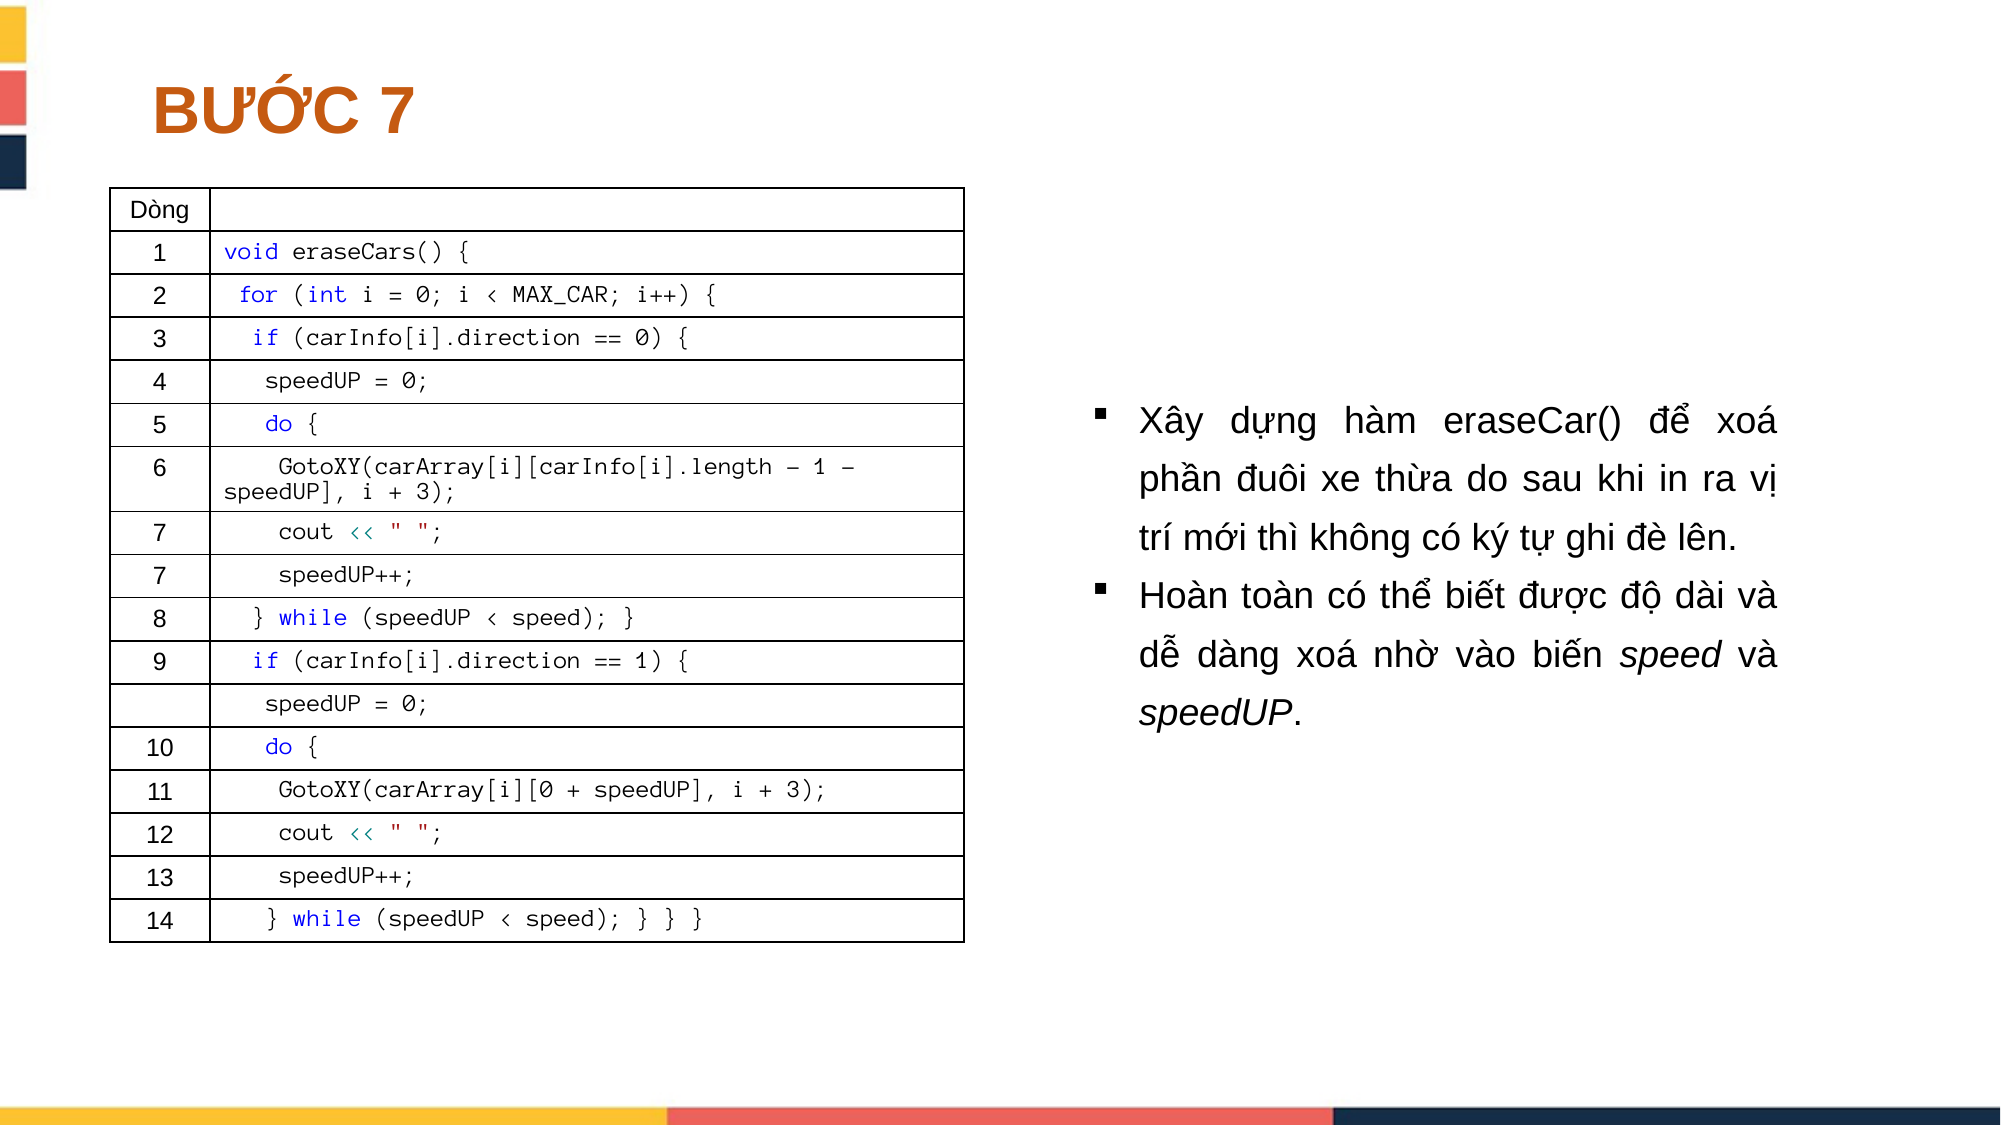

BƯỚC 7

| Dòng |  |
| --- | --- |
| 1 | void eraseCars() { |
| 2 | for (int i = 0; i < MAX\_CAR; i++) { |
| 3 | if (carInfo[i].direction == 0) { |
| 4 | speedUP = 0; |
| 5 | do { |
| 6 | GotoXY(carArray[i][carInfo[i].length - 1 - speedUP], i + 3); |
| 7 | cout << " "; |
| 7 | speedUP++; |
| 8 | } while (speedUP < speed); } |
| 9 | if (carInfo[i].direction == 1) { |
|  | speedUP = 0; |
| 10 | do { |
| 11 | GotoXY(carArray[i][0 + speedUP], i + 3); |
| 12 | cout << " "; |
| 13 | speedUP++; |
| 14 | } while (speedUP < speed); } } } |
Xây dựng hàm eraseCar() để xoá phần đuôi xe thừa do sau khi in ra vị trí mới thì không có ký tự ghi đè lên.
Hoàn toàn có thể biết được độ dài và dễ dàng xoá nhờ vào biến speed và speedUP.